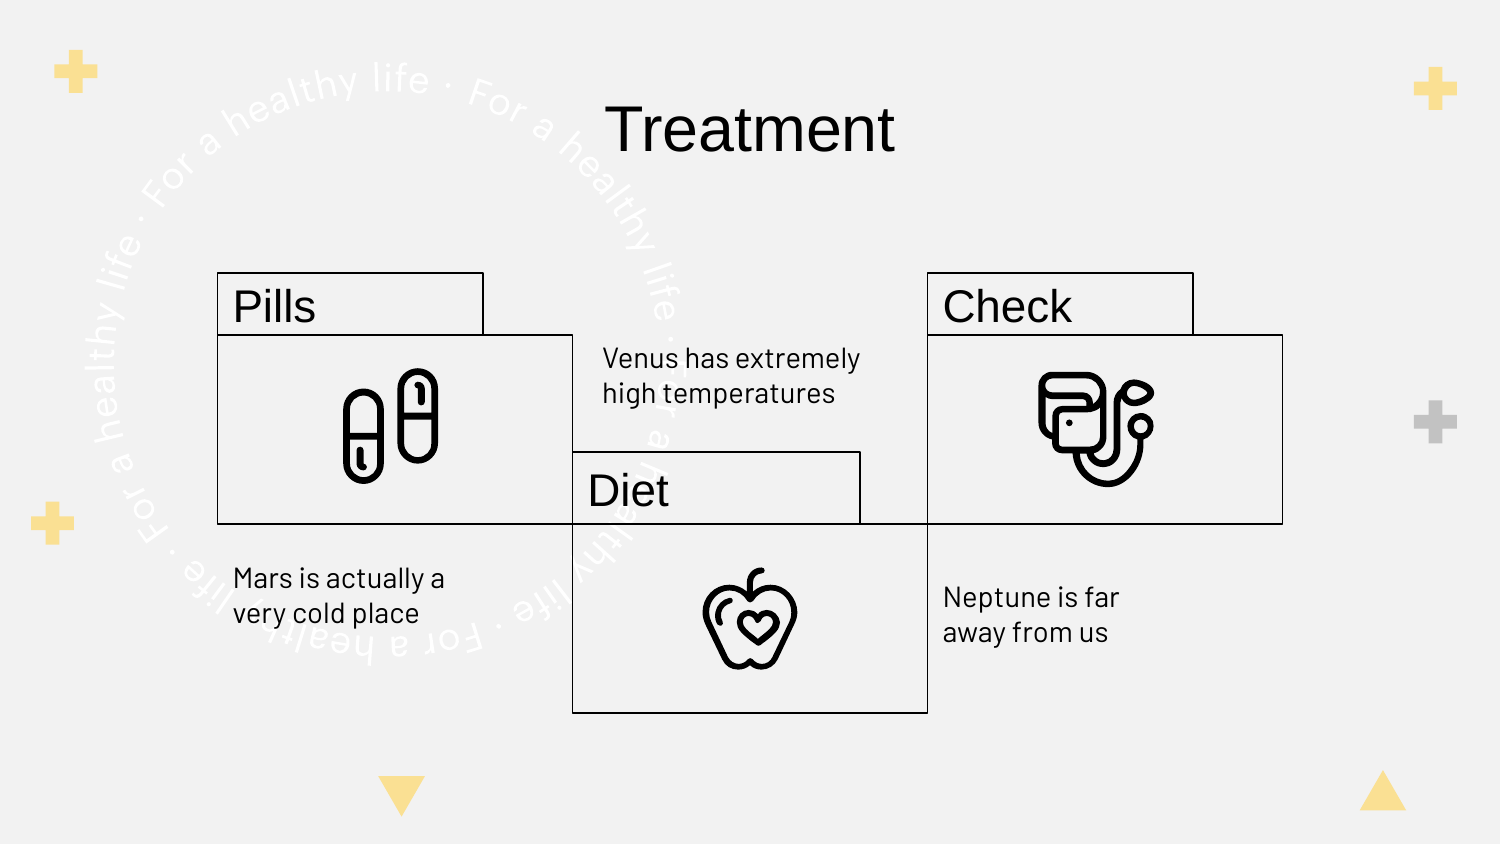

# Treatment
Pills
Check

Venus has extremely high temperatures

Diet

Mars is actually a very cold place
Neptune is far away from us